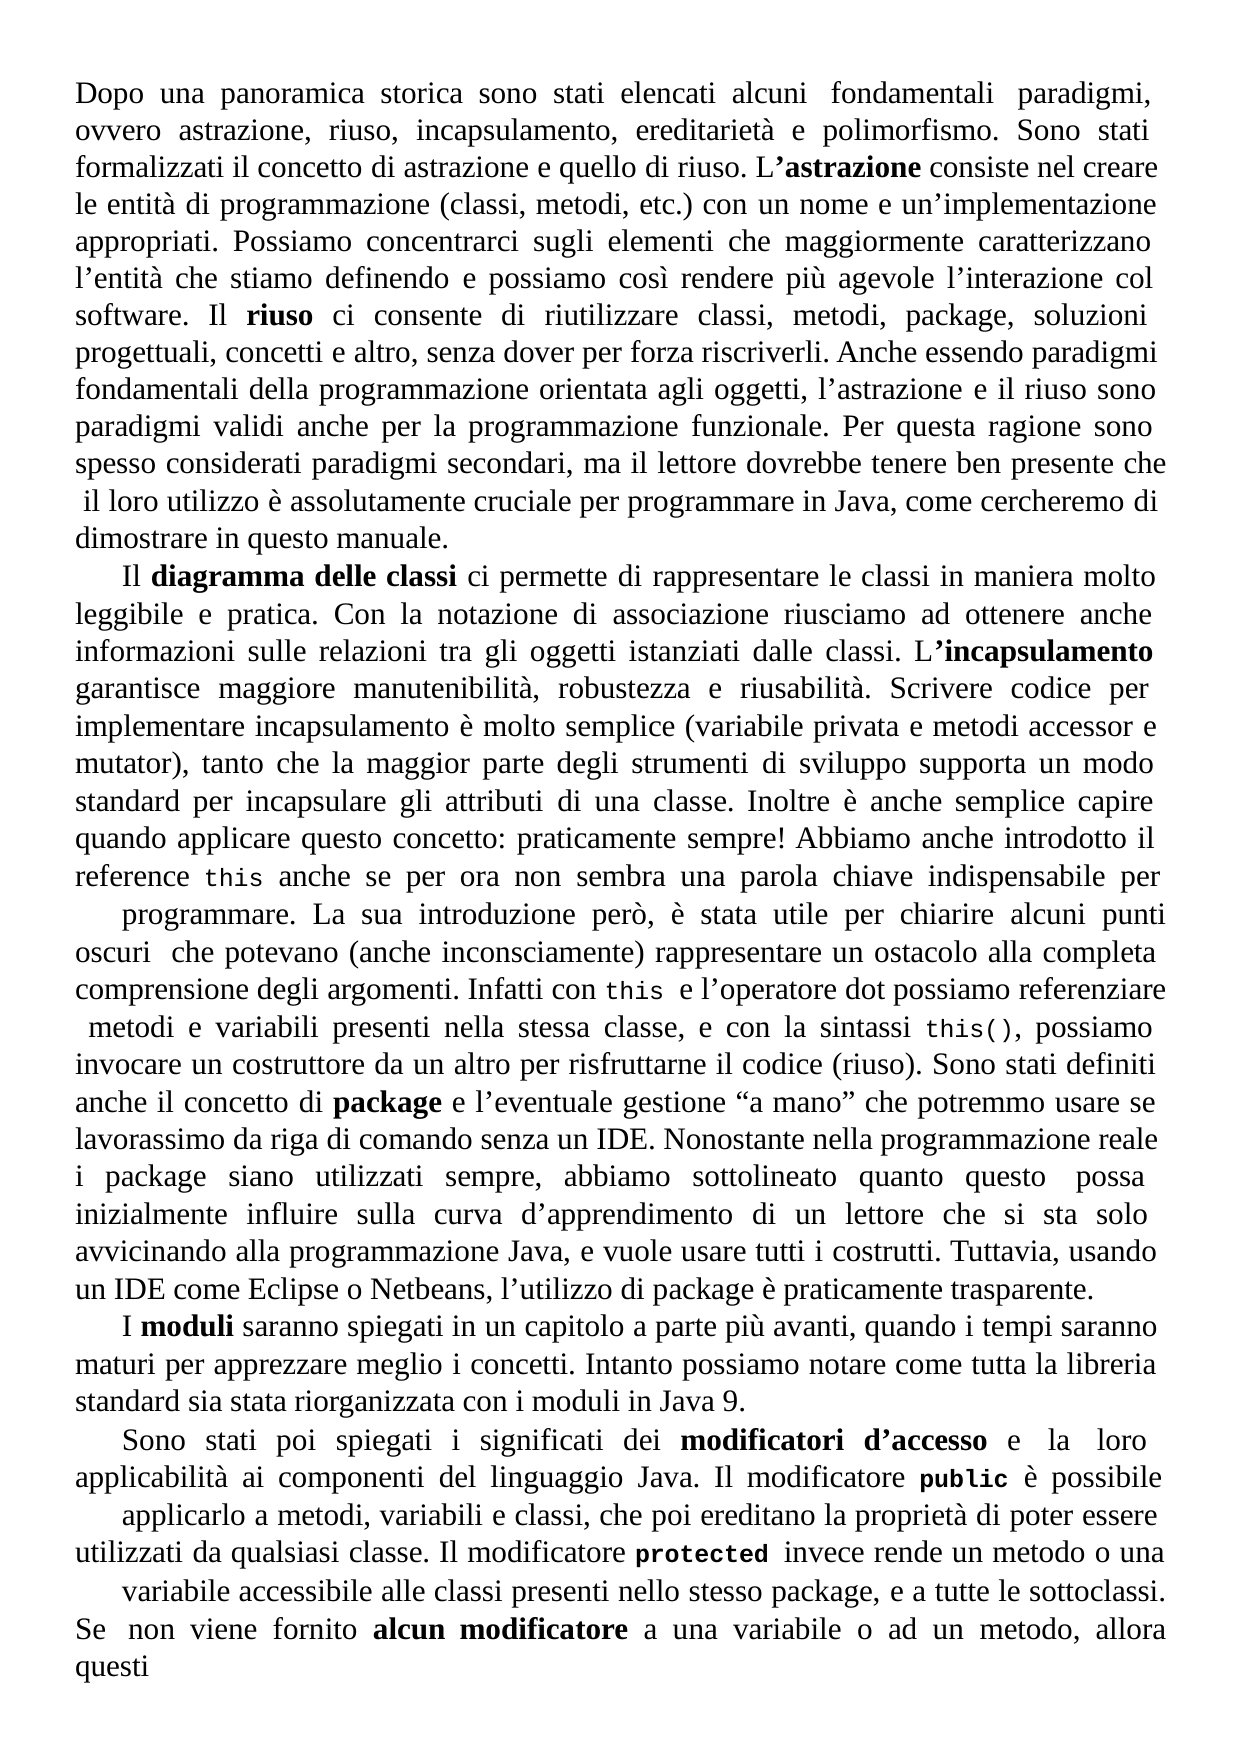

Dopo una panoramica storica sono stati elencati alcuni fondamentali paradigmi,  ovvero astrazione, riuso, incapsulamento, ereditarietà e polimorfismo. Sono stati  formalizzati il concetto di astrazione e quello di riuso. L’astrazione consiste nel creare  le entità di programmazione (classi, metodi, etc.) con un nome e un’implementazione  appropriati. Possiamo concentrarci sugli elementi che maggiormente caratterizzano  l’entità che stiamo definendo e possiamo così rendere più agevole l’interazione col  software. Il riuso ci consente di riutilizzare classi, metodi, package, soluzioni  progettuali, concetti e altro, senza dover per forza riscriverli. Anche essendo paradigmi  fondamentali della programmazione orientata agli oggetti, l’astrazione e il riuso sono  paradigmi validi anche per la programmazione funzionale. Per questa ragione sono  spesso considerati paradigmi secondari, ma il lettore dovrebbe tenere ben presente che  il loro utilizzo è assolutamente cruciale per programmare in Java, come cercheremo di  dimostrare in questo manuale.
Il diagramma delle classi ci permette di rappresentare le classi in maniera molto  leggibile e pratica. Con la notazione di associazione riusciamo ad ottenere anche  informazioni sulle relazioni tra gli oggetti istanziati dalle classi. L’incapsulamento  garantisce maggiore manutenibilità, robustezza e riusabilità. Scrivere codice per  implementare incapsulamento è molto semplice (variabile privata e metodi accessor e  mutator), tanto che la maggior parte degli strumenti di sviluppo supporta un modo  standard per incapsulare gli attributi di una classe. Inoltre è anche semplice capire  quando applicare questo concetto: praticamente sempre! Abbiamo anche introdotto il  reference this anche se per ora non sembra una parola chiave indispensabile per
programmare. La sua introduzione però, è stata utile per chiarire alcuni punti oscuri  che potevano (anche inconsciamente) rappresentare un ostacolo alla completa  comprensione degli argomenti. Infatti con this e l’operatore dot possiamo referenziare  metodi e variabili presenti nella stessa classe, e con la sintassi this(), possiamo  invocare un costruttore da un altro per risfruttarne il codice (riuso). Sono stati definiti  anche il concetto di package e l’eventuale gestione “a mano” che potremmo usare se  lavorassimo da riga di comando senza un IDE. Nonostante nella programmazione reale  i package siano utilizzati sempre, abbiamo sottolineato quanto questo possa  inizialmente influire sulla curva d’apprendimento di un lettore che si sta solo  avvicinando alla programmazione Java, e vuole usare tutti i costrutti. Tuttavia, usando  un IDE come Eclipse o Netbeans, l’utilizzo di package è praticamente trasparente.
I moduli saranno spiegati in un capitolo a parte più avanti, quando i tempi saranno  maturi per apprezzare meglio i concetti. Intanto possiamo notare come tutta la libreria  standard sia stata riorganizzata con i moduli in Java 9.
Sono stati poi spiegati i significati dei modificatori d’accesso e la loro  applicabilità ai componenti del linguaggio Java. Il modificatore public è possibile
applicarlo a metodi, variabili e classi, che poi ereditano la proprietà di poter essere  utilizzati da qualsiasi classe. Il modificatore protected invece rende un metodo o una
variabile accessibile alle classi presenti nello stesso package, e a tutte le sottoclassi. Se  non viene fornito alcun modificatore a una variabile o ad un metodo, allora questi